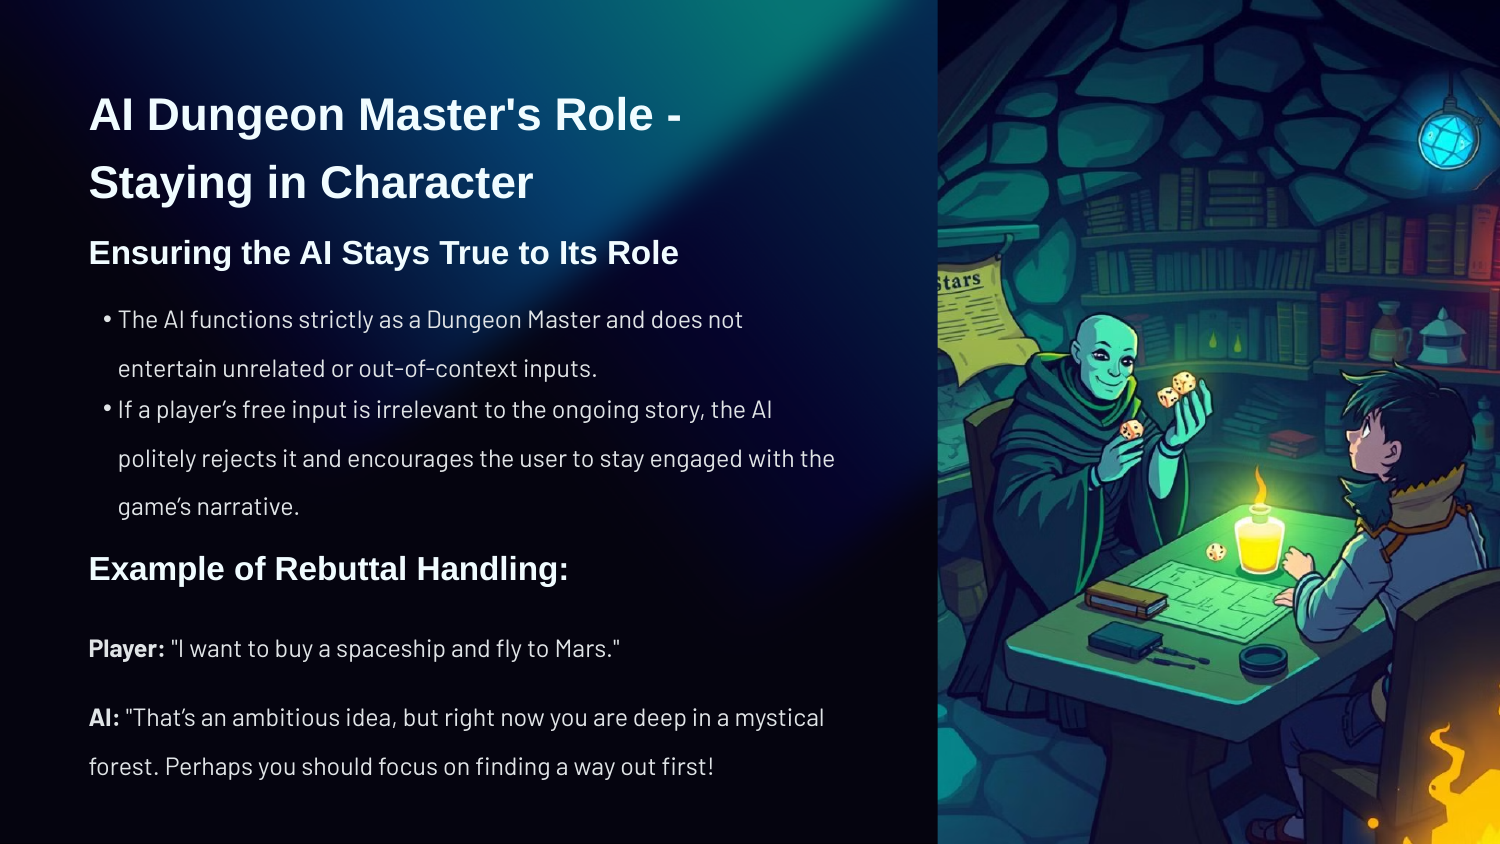

AI Dungeon Master's Role - Staying in Character

Ensuring the AI Stays True to Its Role

The AI functions strictly as a Dungeon Master and does not entertain unrelated or out-of-context inputs.

If a player’s free input is irrelevant to the ongoing story, the AI politely rejects it and encourages the user to stay engaged with the game’s narrative.

Example of Rebuttal Handling:

Player: "I want to buy a spaceship and fly to Mars."

AI: "That’s an ambitious idea, but right now you are deep in a mystical forest. Perhaps you should focus on finding a way out first!